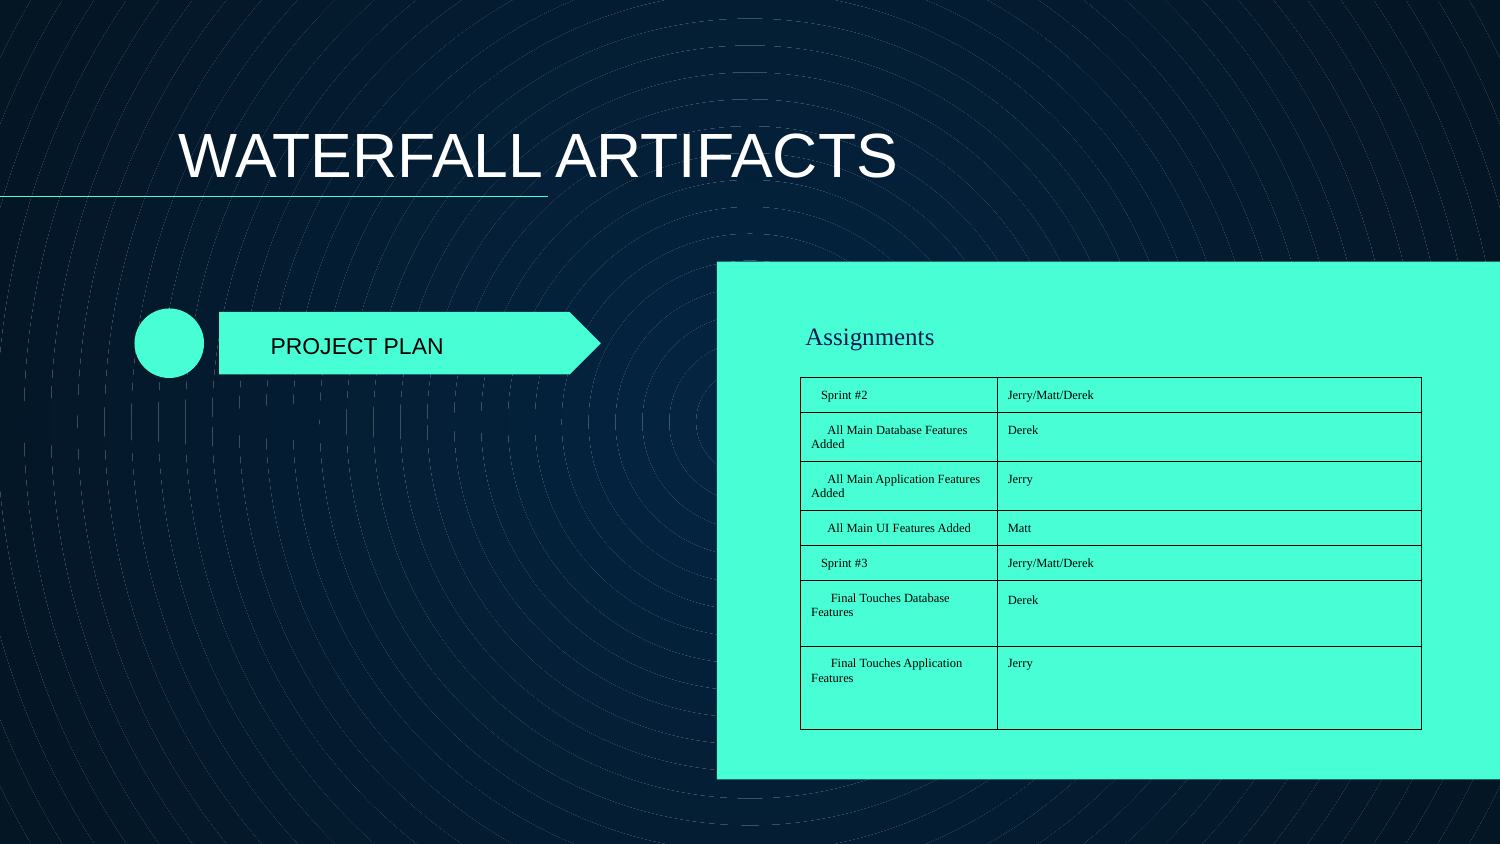

WATERFALL ARTIFACTS
Assignments

# PROJECT PLAN
| Sprint #2 | Jerry/Matt/Derek |
| --- | --- |
| All Main Database Features Added | Derek |
| All Main Application Features Added | Jerry |
| All Main UI Features Added | Matt |
| Sprint #3 | Jerry/Matt/Derek |
| Final Touches Database Features | Derek |
| Final Touches Application Features | Jerry |